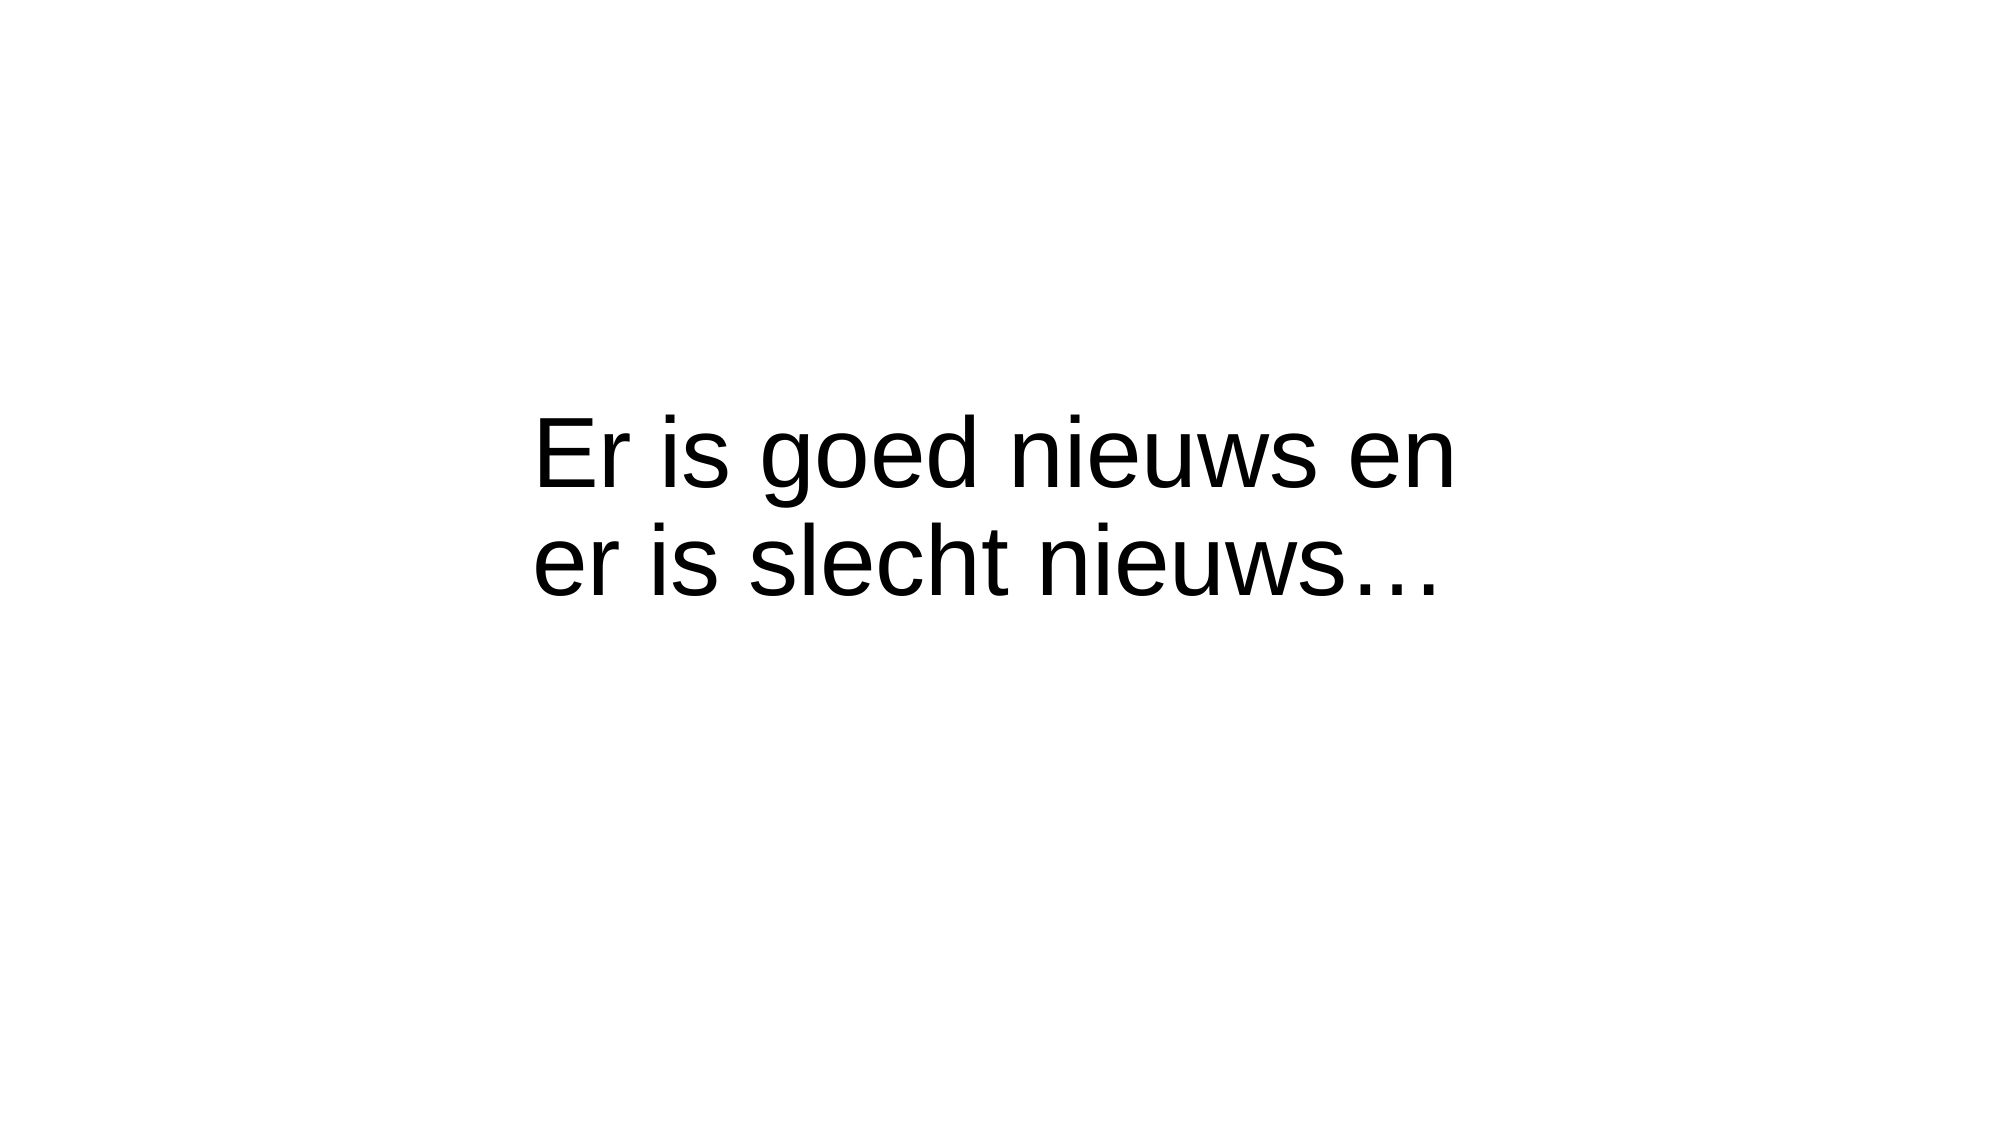

Er is goed nieuws en er is slecht nieuws…